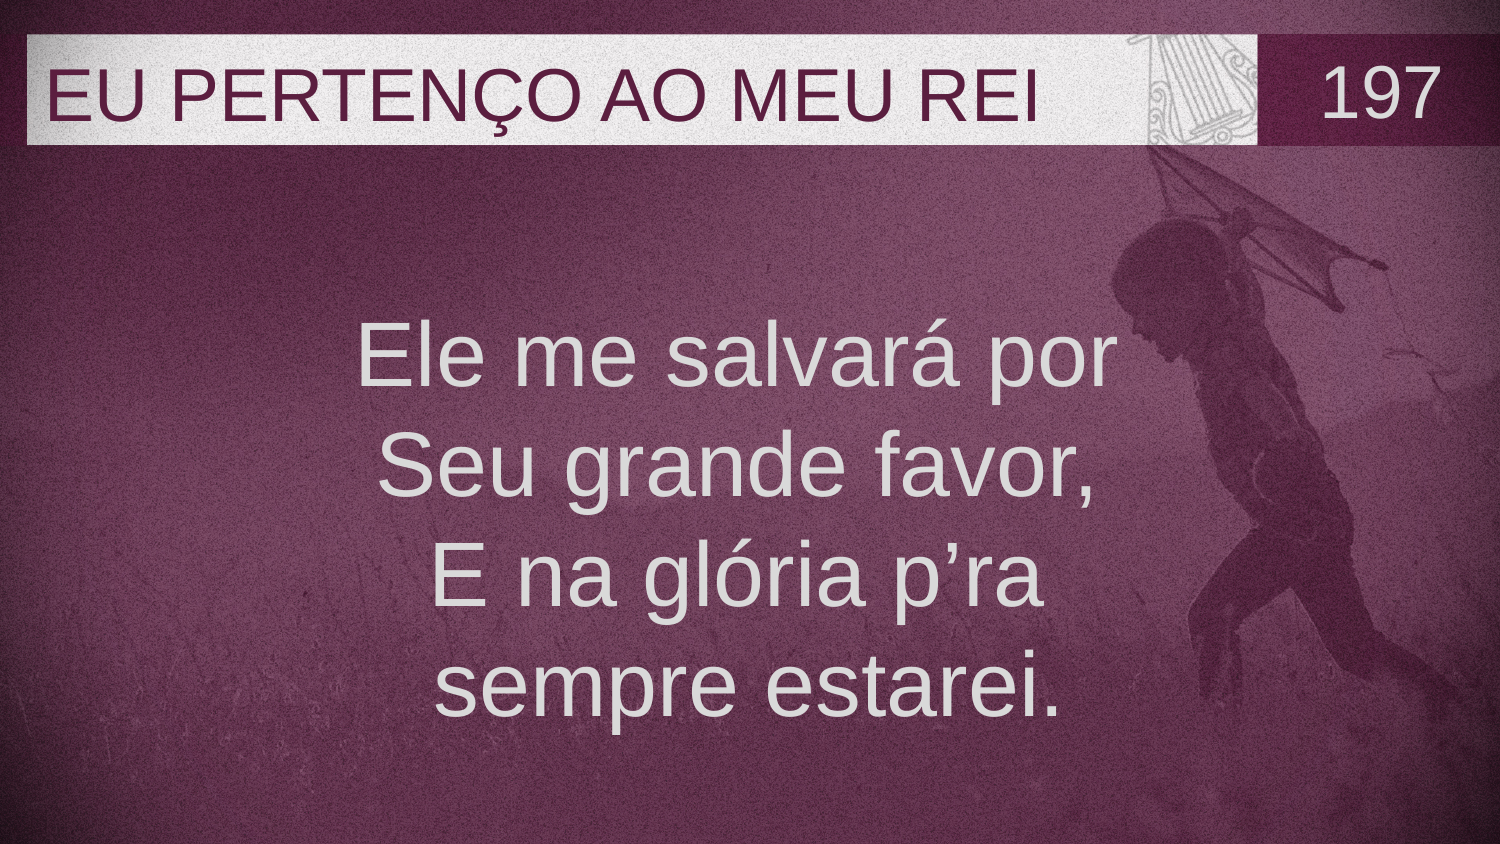

# EU PERTENÇO AO MEU REI
197
Ele me salvará por
Seu grande favor,
E na glória p’ra
sempre estarei.